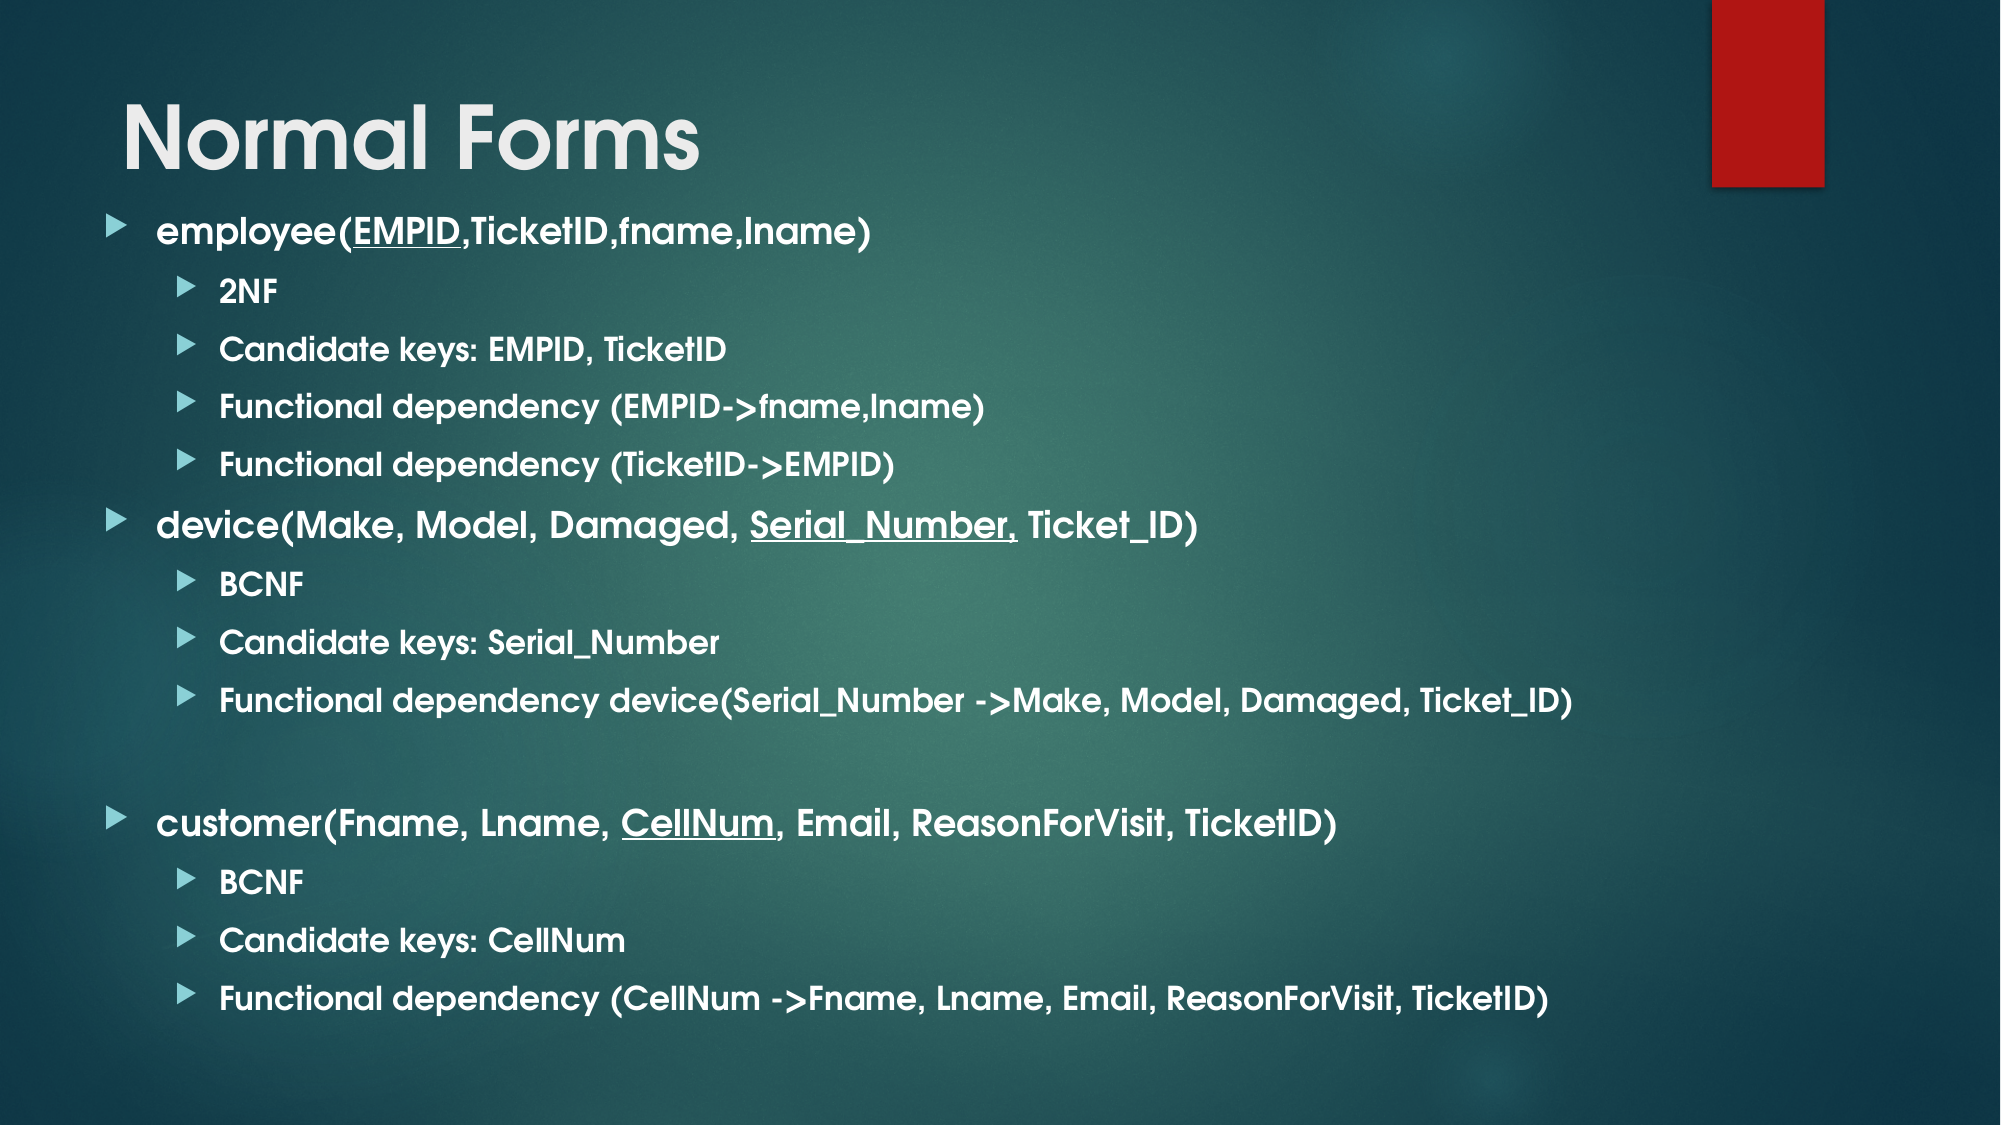

# Normal Forms
employee(EMPID,TicketID,fname,lname)
2NF
Candidate keys: EMPID, TicketID
Functional dependency (EMPID->fname,lname)
Functional dependency (TicketID->EMPID)
device(Make, Model, Damaged, Serial_Number, Ticket_ID)
BCNF
Candidate keys: Serial_Number
Functional dependency device(Serial_Number ->Make, Model, Damaged, Ticket_ID)

customer(Fname, Lname, CellNum, Email, ReasonForVisit, TicketID)
BCNF
Candidate keys: CellNum
Functional dependency (CellNum ->Fname, Lname, Email, ReasonForVisit, TicketID)